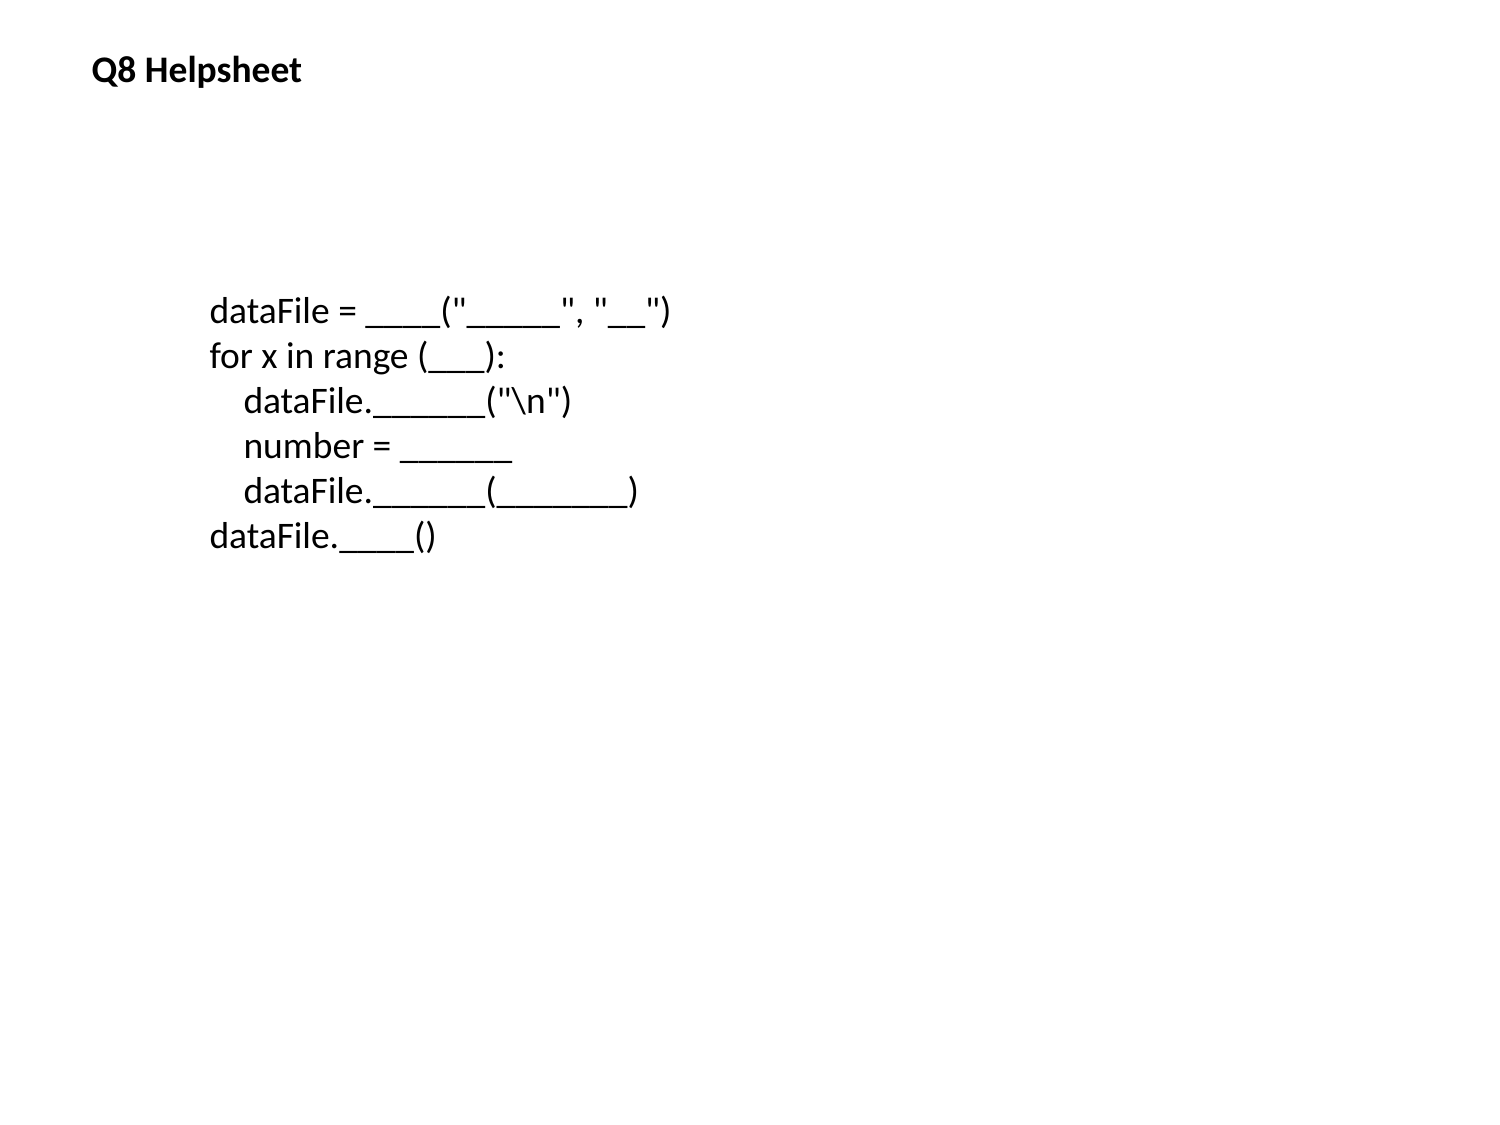

Q8 Helpsheet

dataFile = ____("_____", "__")
for x in range (___):
    dataFile.______("\n")
    number = ______
    dataFile.______(_______)
dataFile.____()